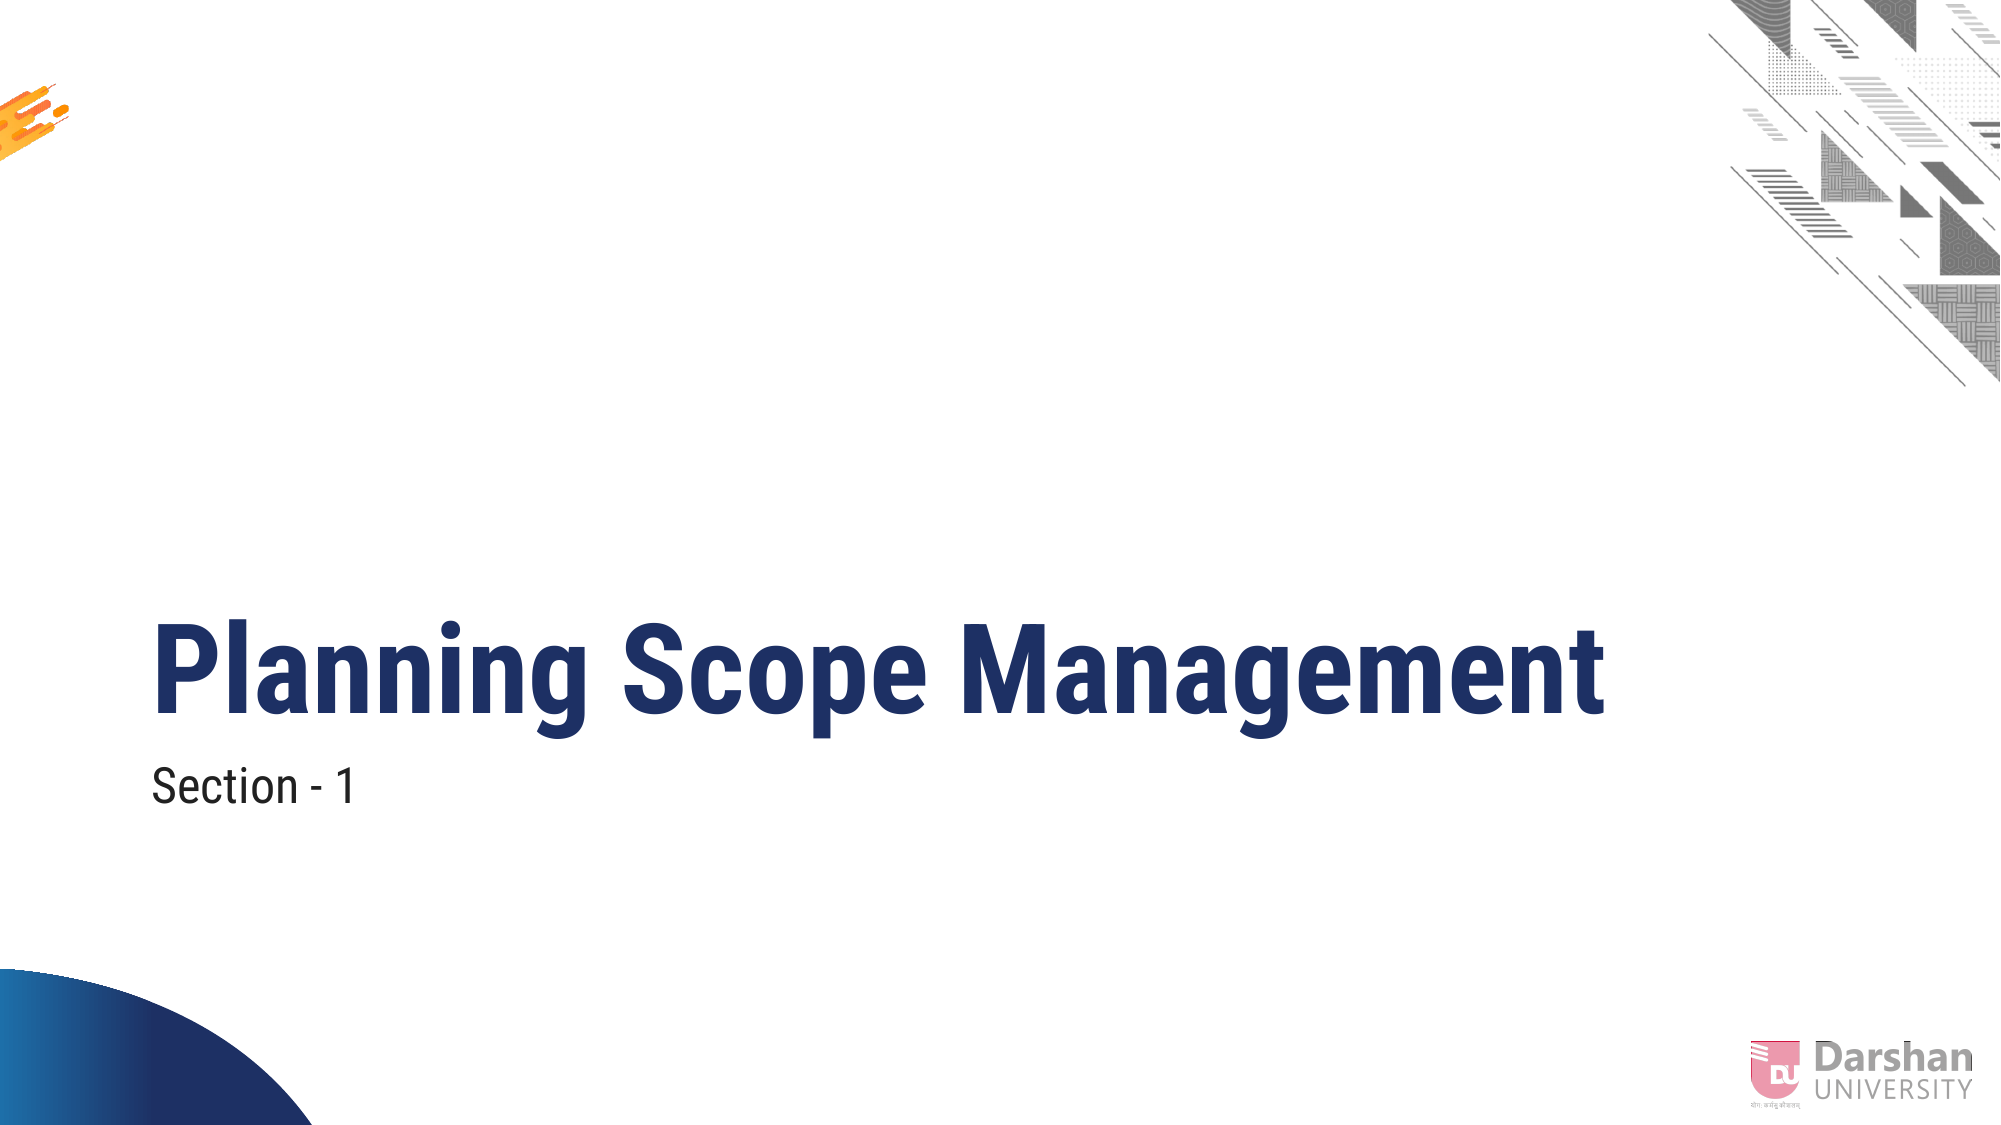

# Planning Scope Management
Section - 1